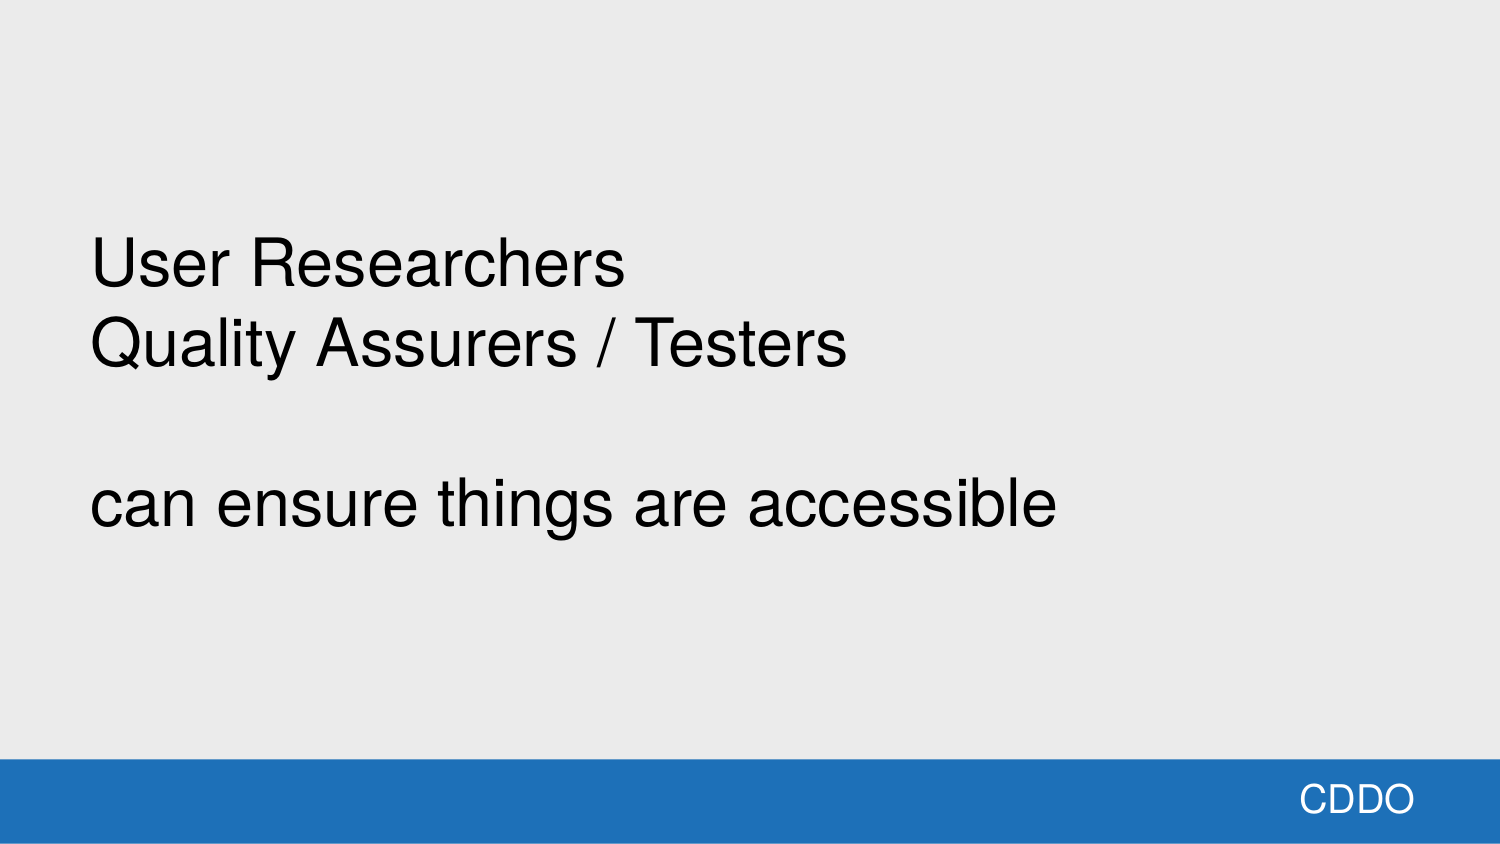

User Researchers
Quality Assurers / Testers
can ensure things are accessible